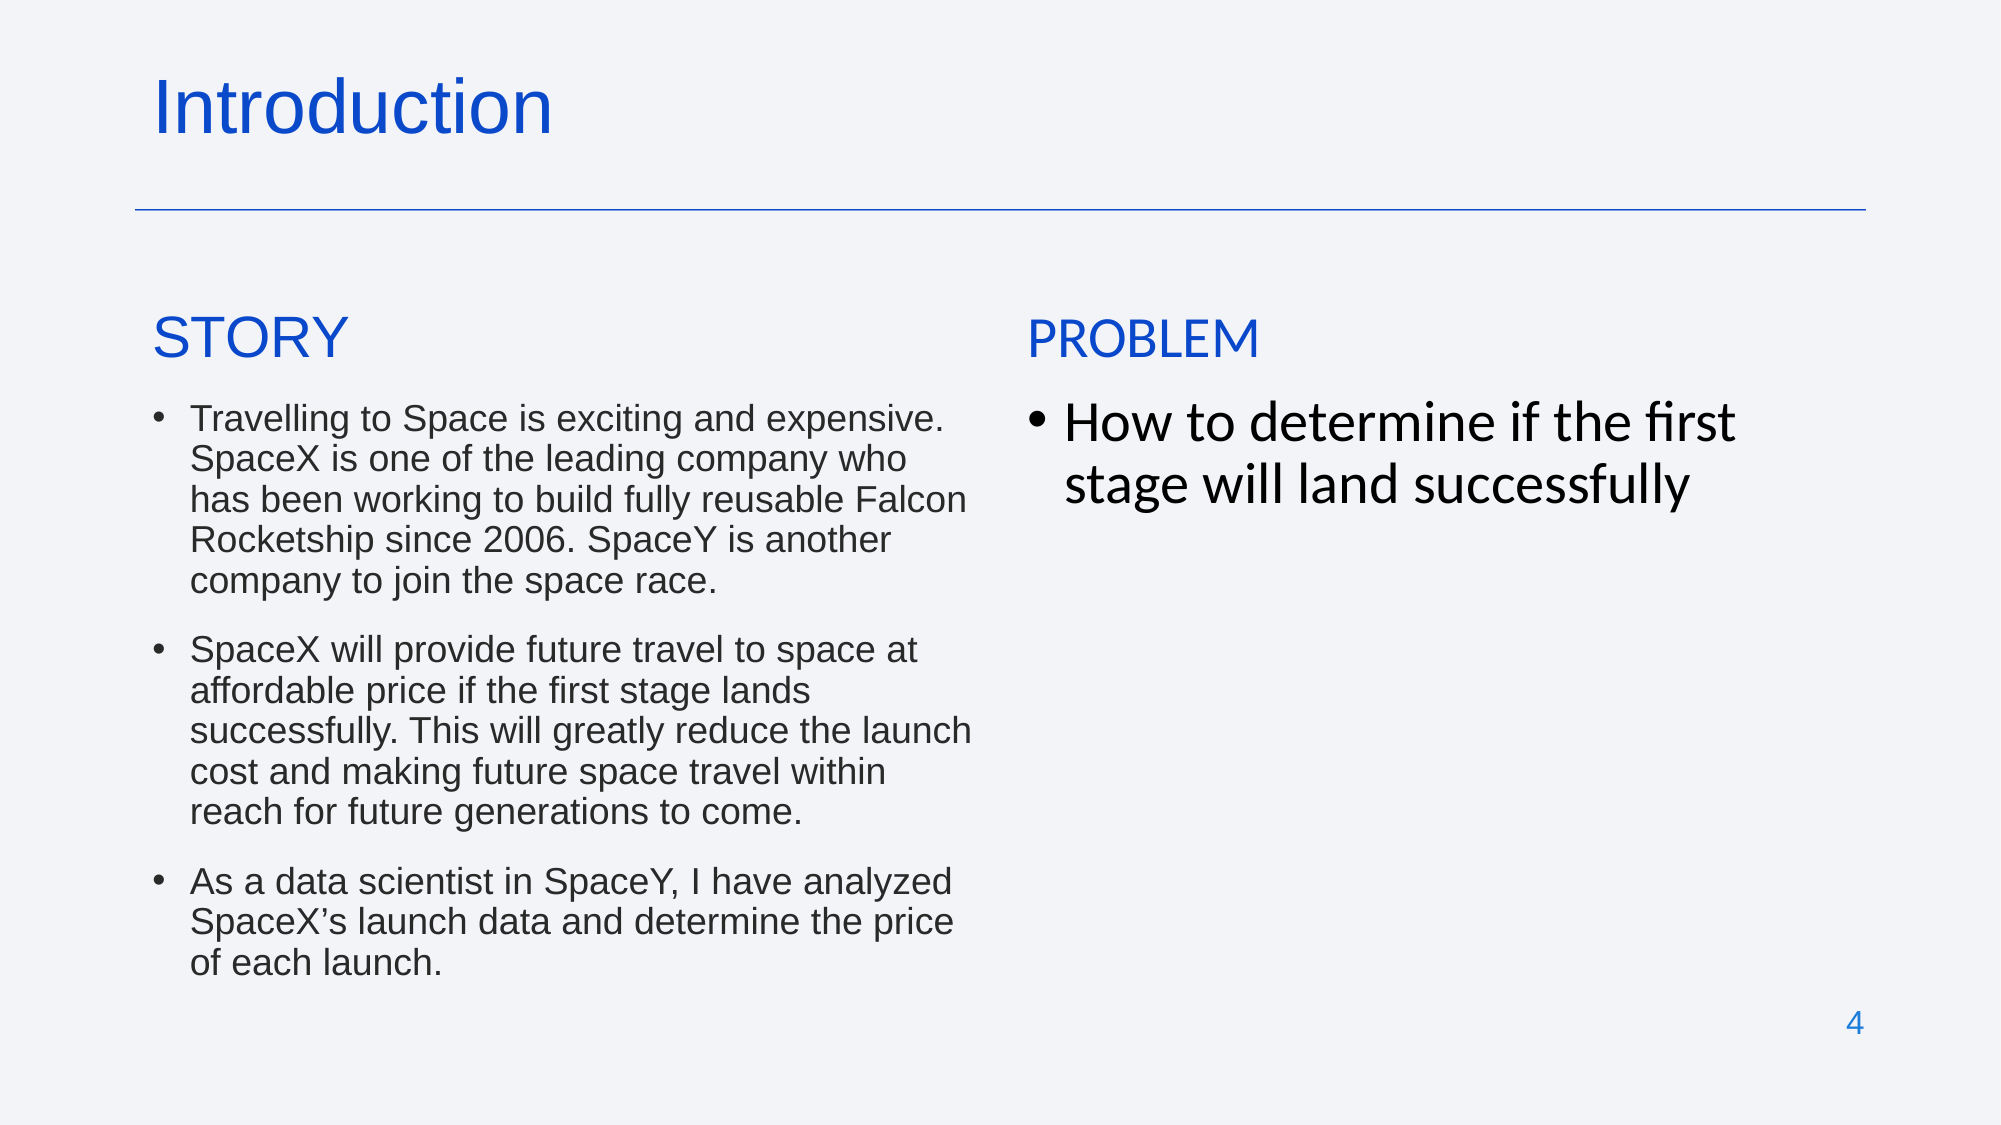

# Introduction

STORY
Travelling to Space is exciting and expensive. SpaceX is one of the leading company who has been working to build fully reusable Falcon Rocketship since 2006. SpaceY is another company to join the space race.
SpaceX will provide future travel to space at affordable price if the first stage lands successfully. This will greatly reduce the launch cost and making future space travel within reach for future generations to come.
As a data scientist in SpaceY, I have analyzed SpaceX’s launch data and determine the price of each launch.

PROBLEM
How to determine if the first stage will land successfully
4